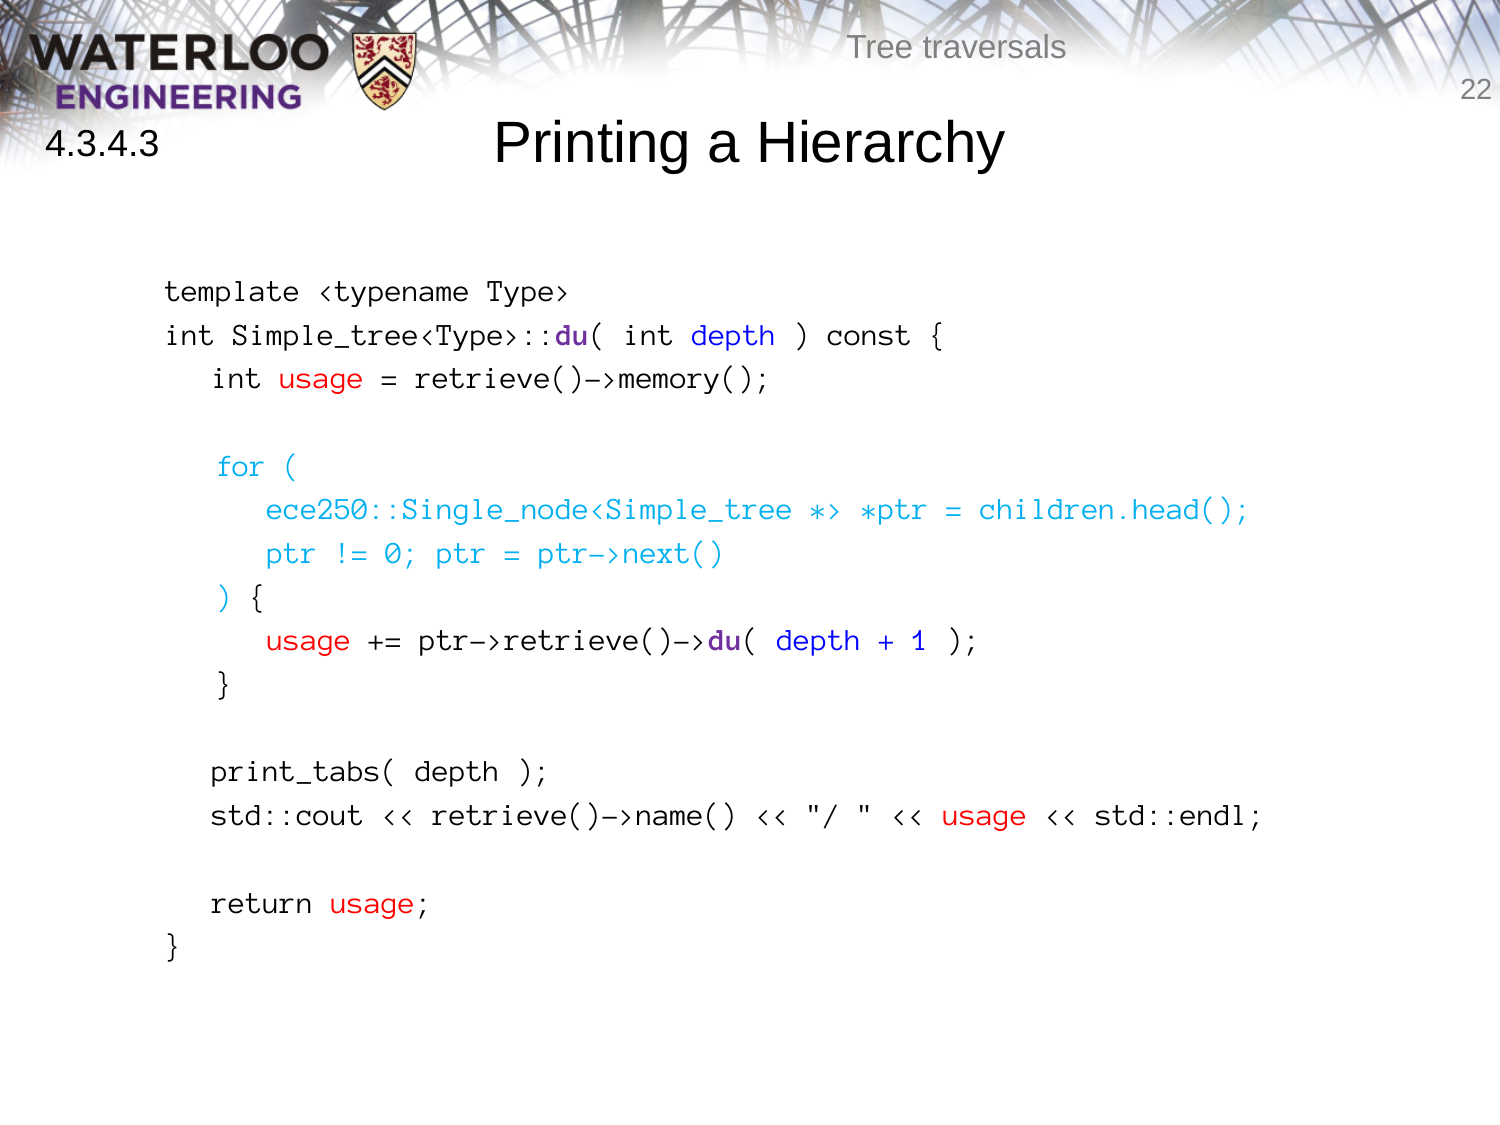

# Printing a Hierarchy
4.3.4.3
template <typename Type>
int Simple_tree<Type>::du( int depth ) const {
	int usage = retrieve()->memory();

   for (
      ece250::Single_node<Simple_tree *> *ptr = children.head();
      ptr != 0; ptr = ptr->next()
   ) {
      usage += ptr->retrieve()->du( depth + 1 );
   }

	print_tabs( depth );
	std::cout << retrieve()->name() << "/ " << usage << std::endl;

	return usage;
}